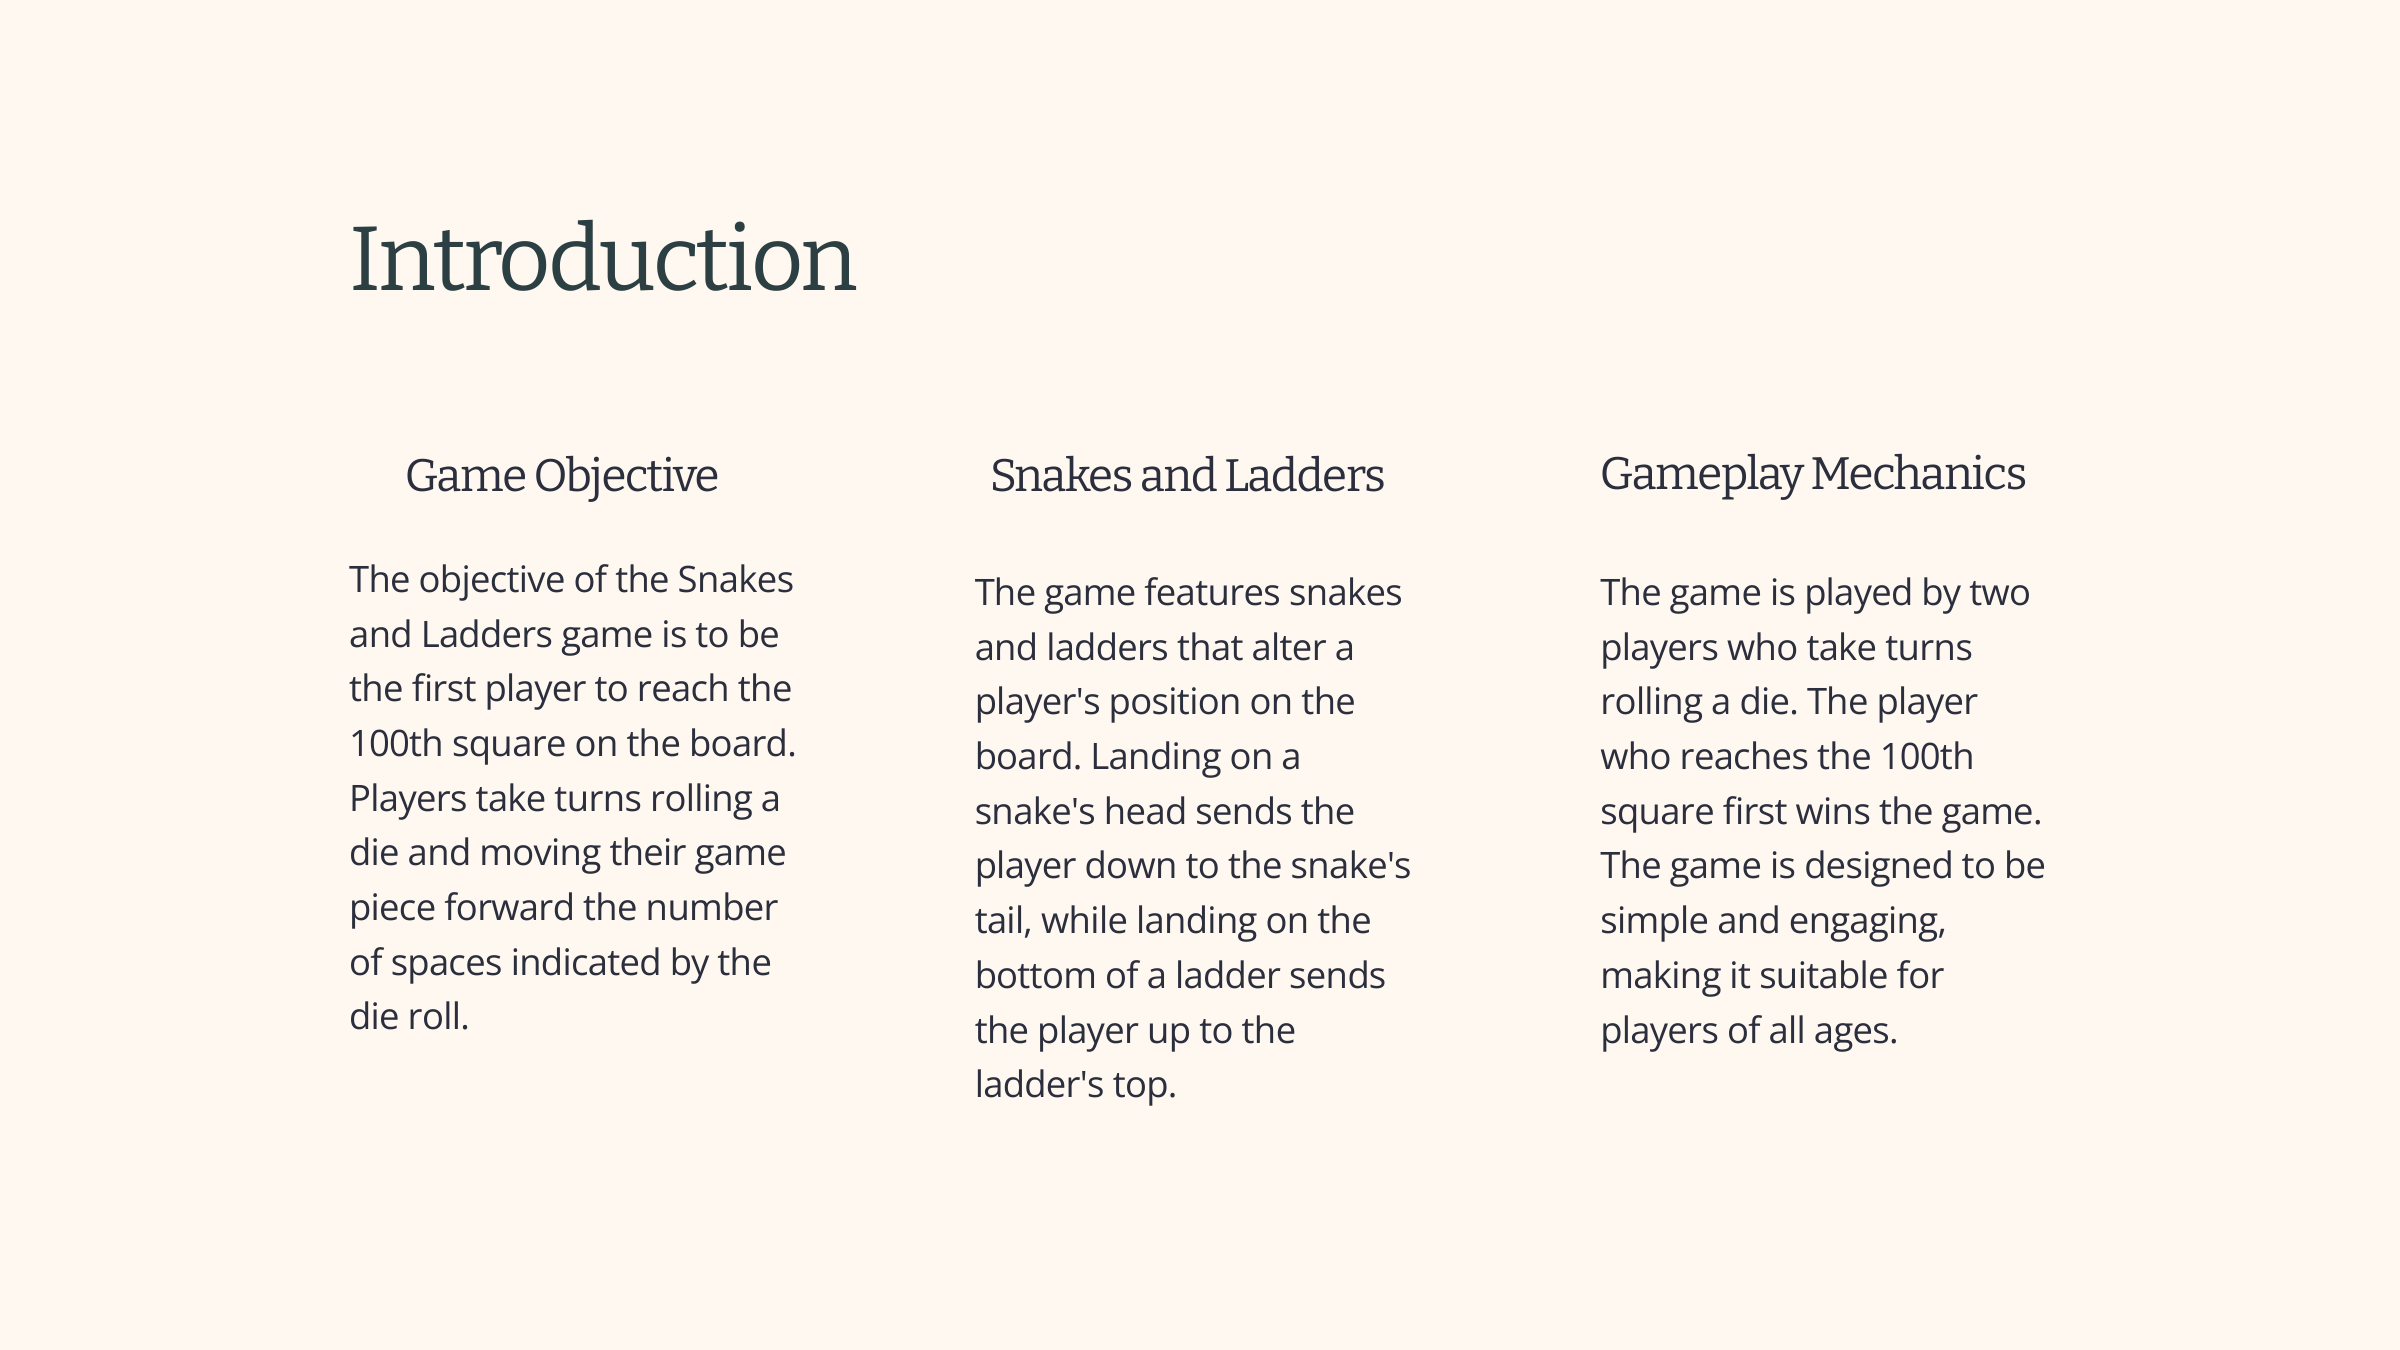

Introduction
Gameplay Mechanics
Game Objective
Snakes and Ladders
The objective of the Snakes and Ladders game is to be the first player to reach the 100th square on the board. Players take turns rolling a die and moving their game piece forward the number of spaces indicated by the die roll.
The game features snakes and ladders that alter a player's position on the board. Landing on a snake's head sends the player down to the snake's tail, while landing on the bottom of a ladder sends the player up to the ladder's top.
The game is played by two players who take turns rolling a die. The player who reaches the 100th square first wins the game. The game is designed to be simple and engaging, making it suitable for players of all ages.